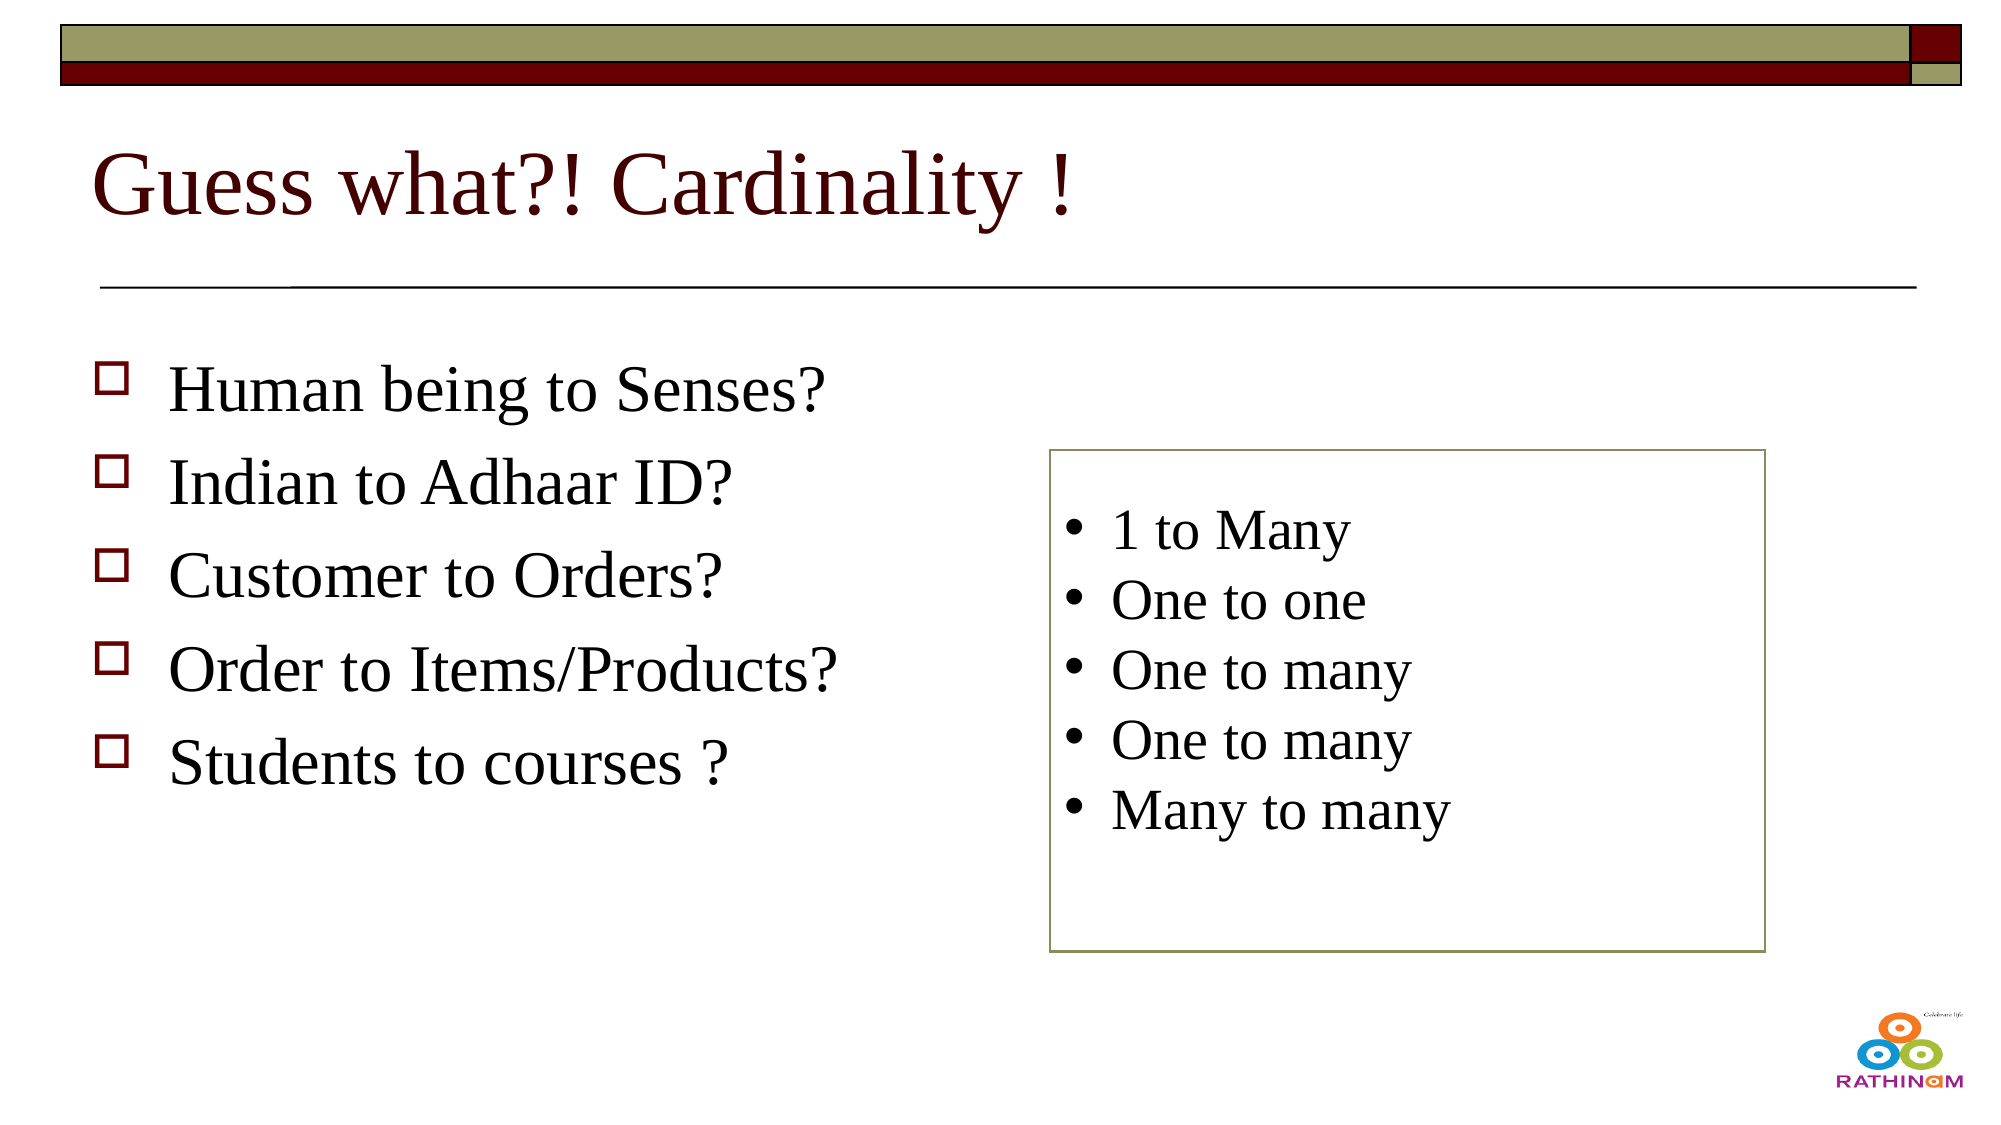

# Guess what?! Cardinality !
Human being to Senses?
Indian to Adhaar ID?
Customer to Orders?
Order to Items/Products?
Students to courses ?

1 to Many
One to one
One to many
One to many
Many to many